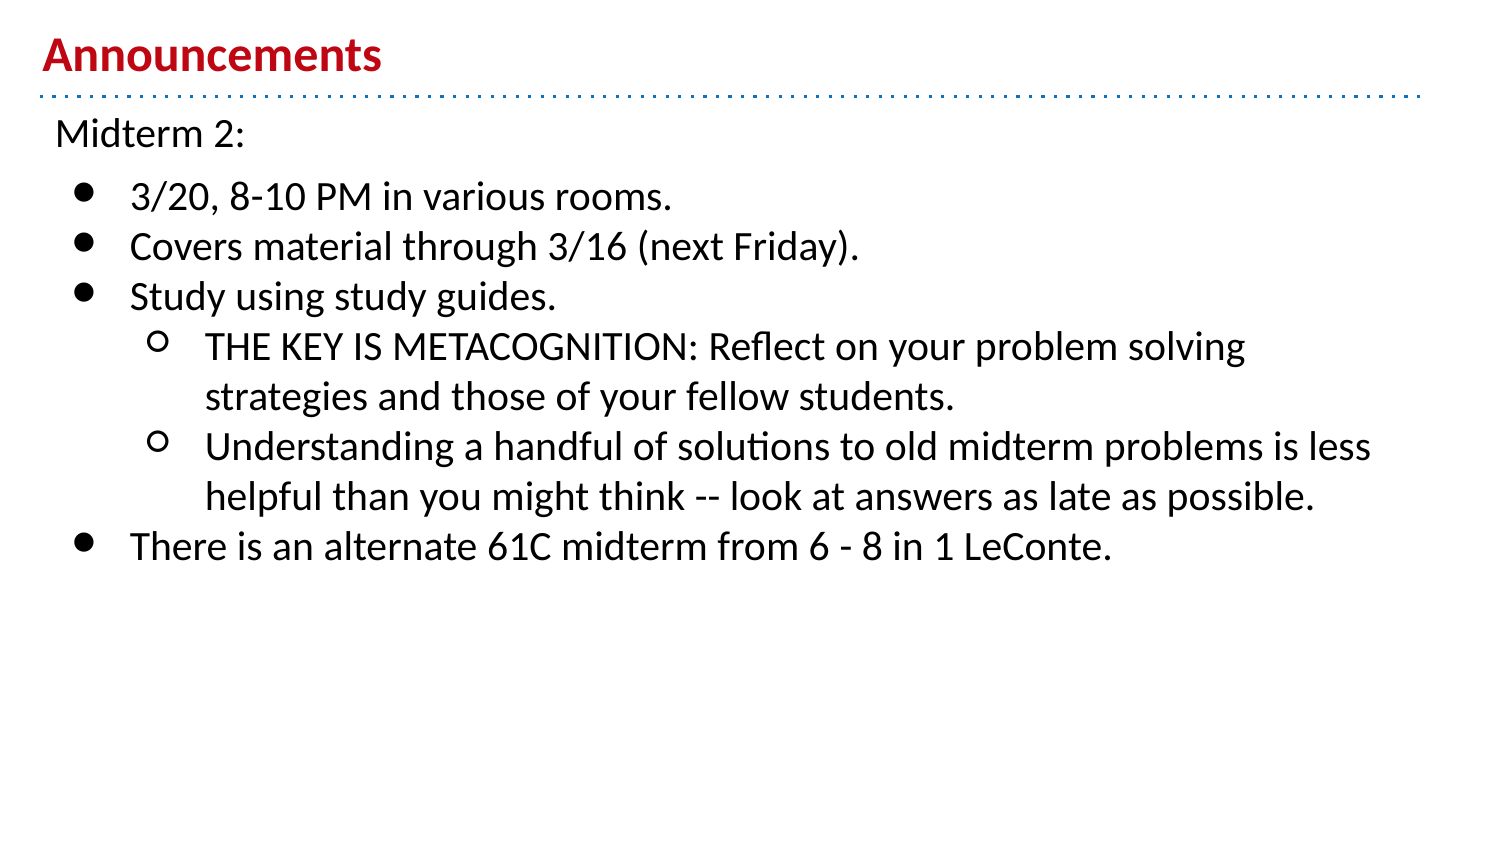

# Announcements
Midterm 2:
3/20, 8-10 PM in various rooms.
Covers material through 3/16 (next Friday).
Study using study guides.
THE KEY IS METACOGNITION: Reflect on your problem solving strategies and those of your fellow students.
Understanding a handful of solutions to old midterm problems is less helpful than you might think -- look at answers as late as possible.
There is an alternate 61C midterm from 6 - 8 in 1 LeConte.